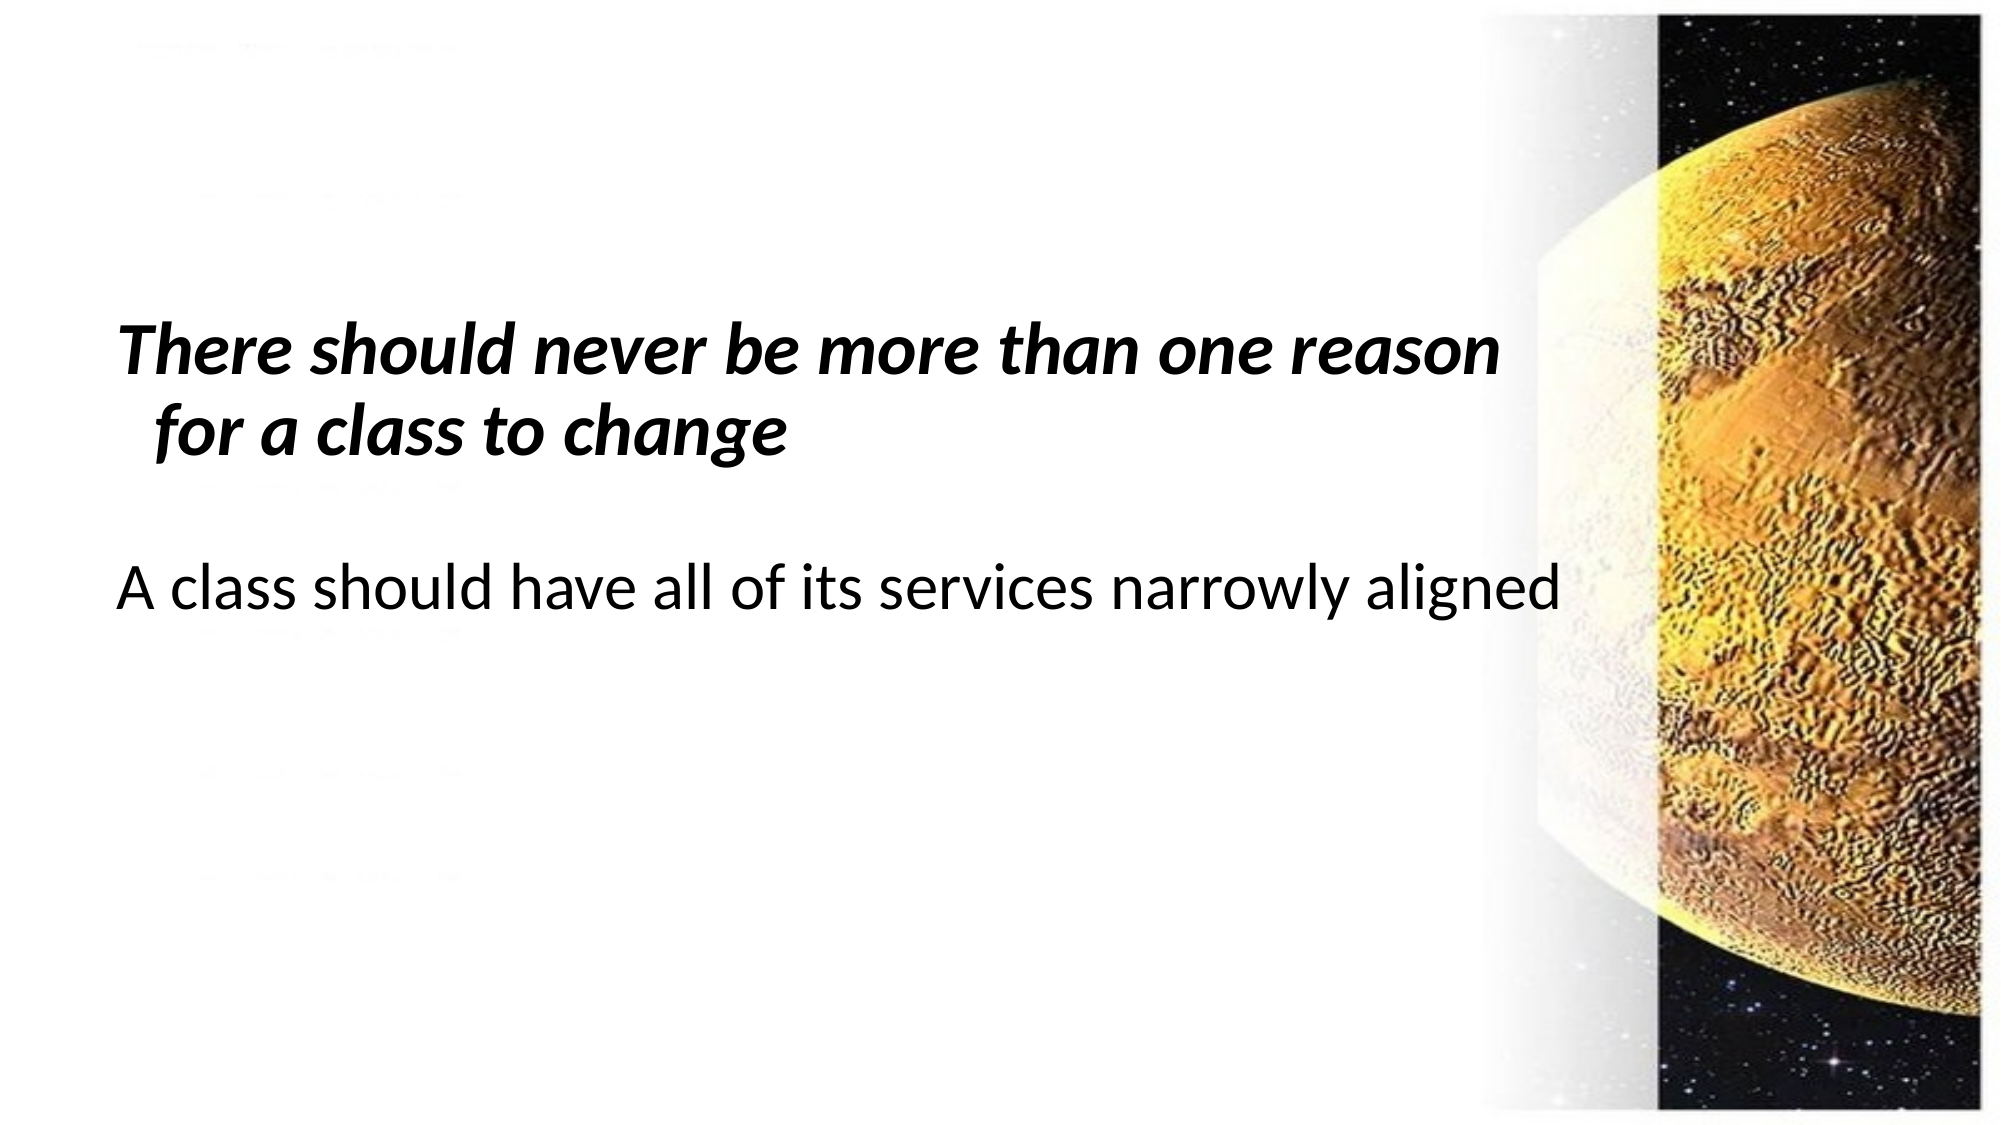

There should never be more than one reason for a class to change

A class should have all of its services narrowly aligned